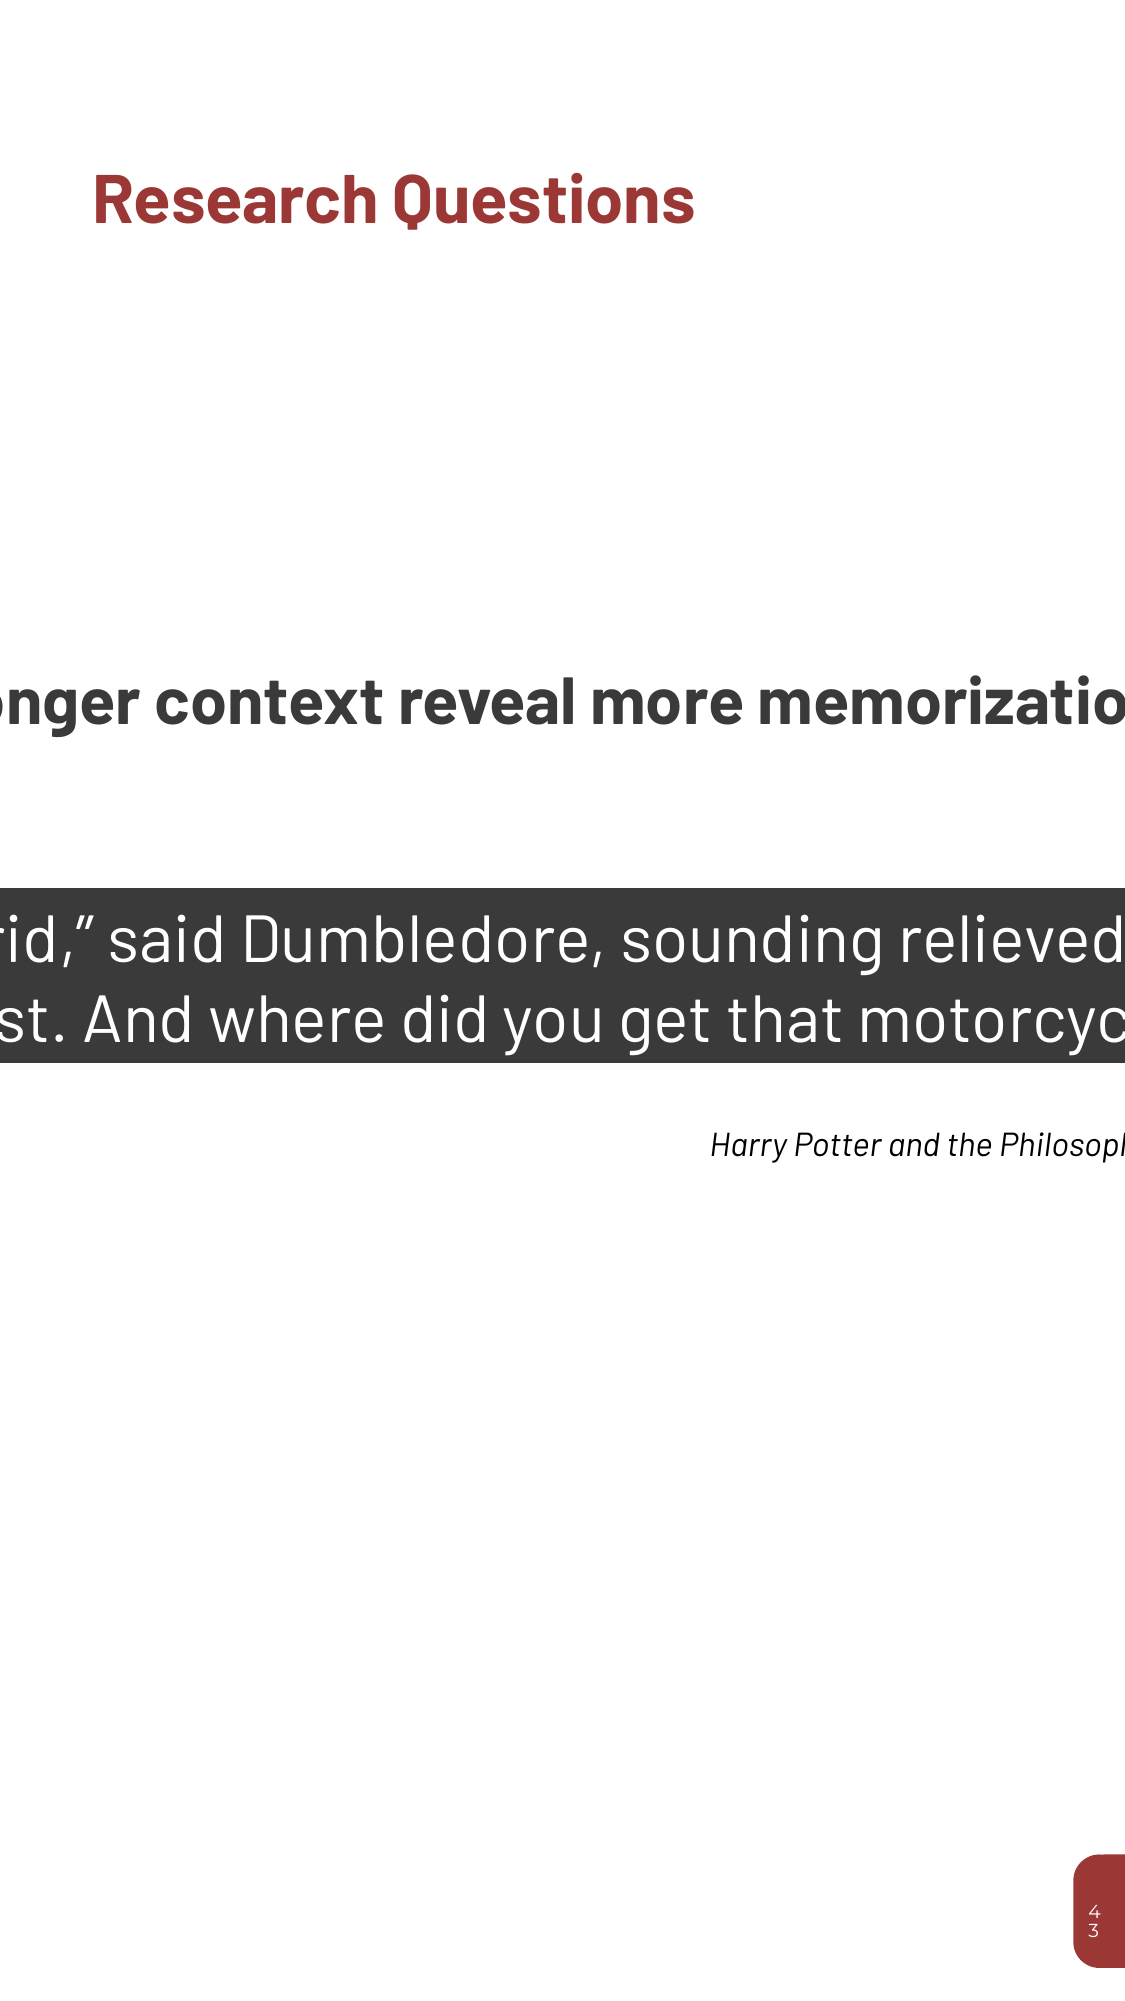

# Research Questions
Does a longer context reveal more memorization?

“Hagrid,” said Dumbledore, sounding relieved.”
“At last. And where did you get that motorcycle?”
Harry Potter and the Philosopher's Stone
43